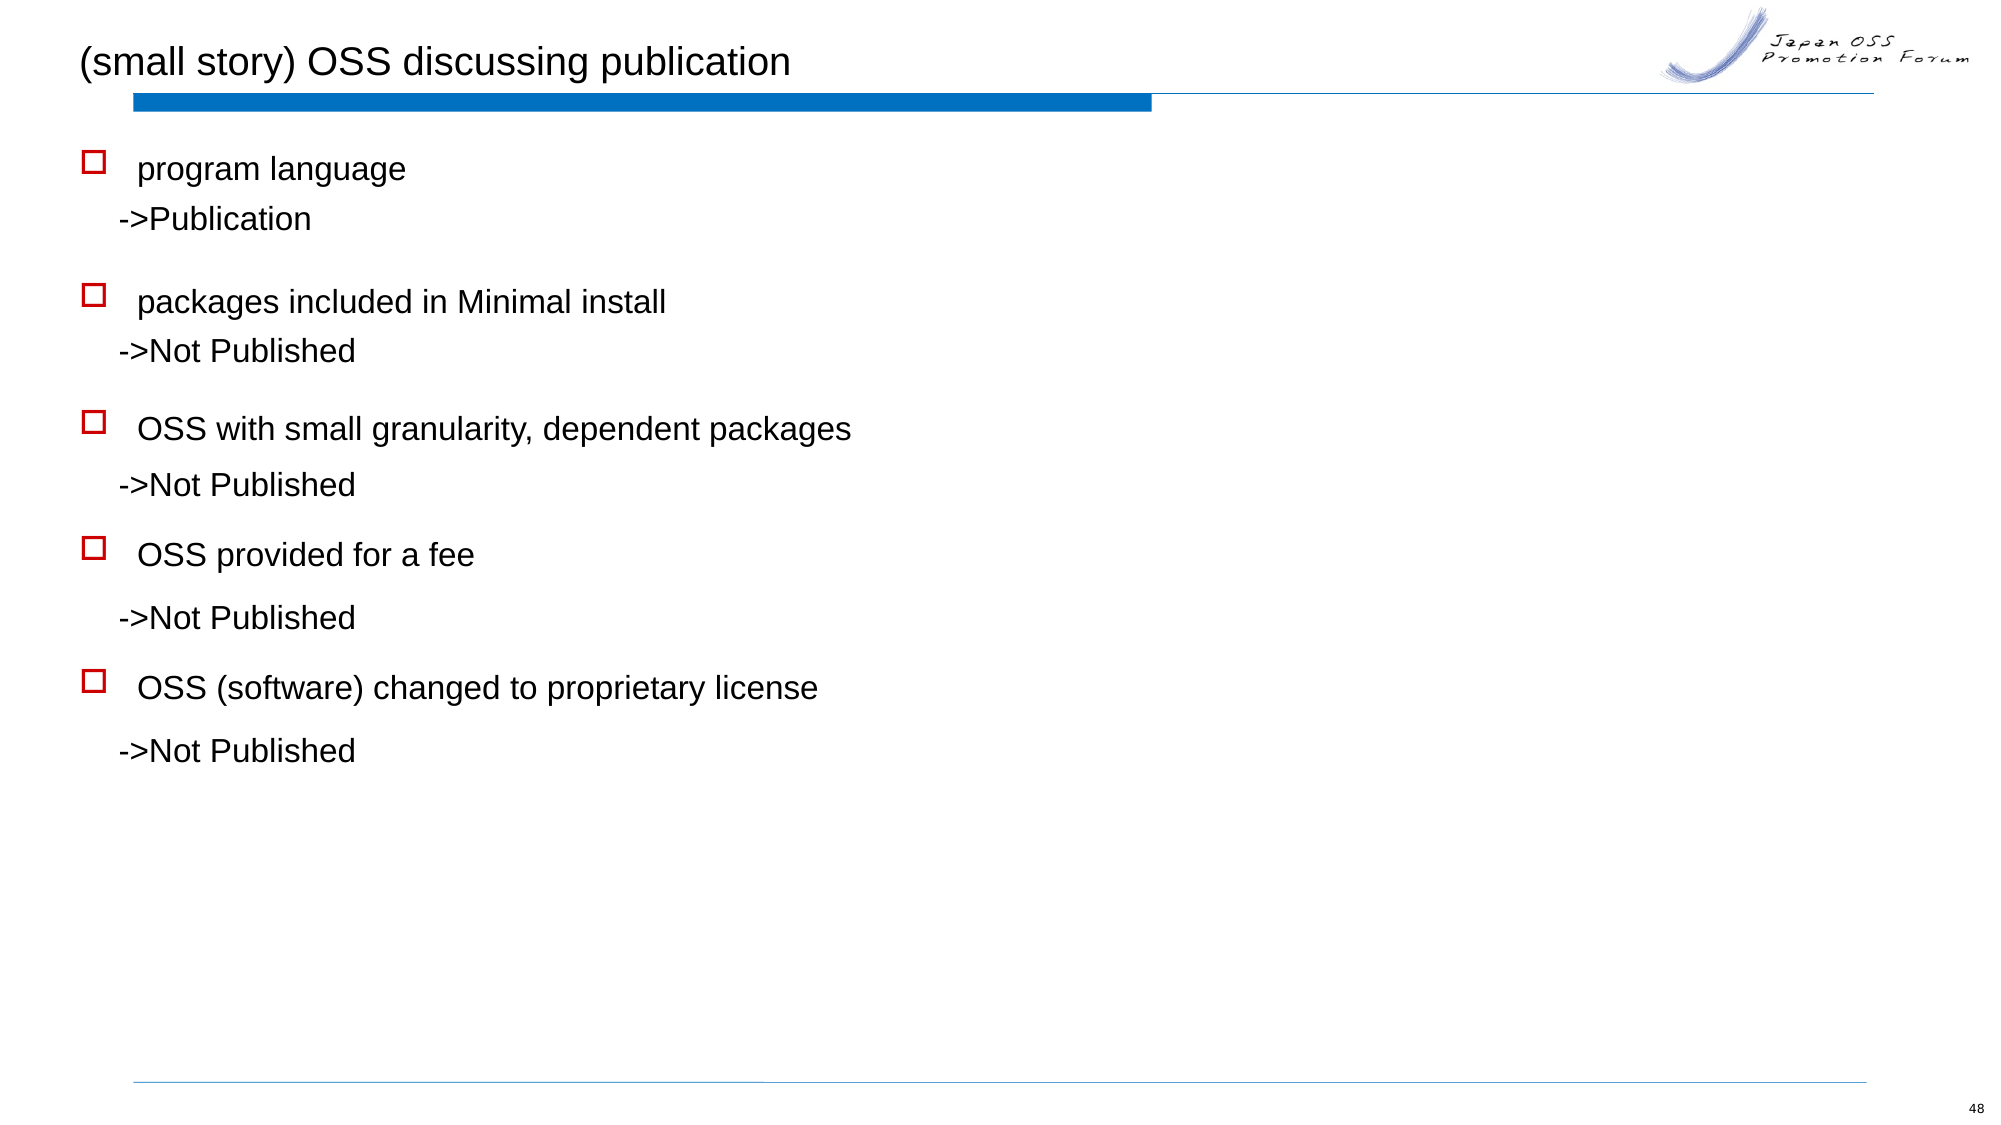

# (small story) OSS discussing publication
program language

packages included in Minimal install
OSS with small granularity, dependent packages
OSS provided for a fee

OSS (software) changed to proprietary license

->Publication

->Not Published

->Not Published

->Not Published

->Not Published

48